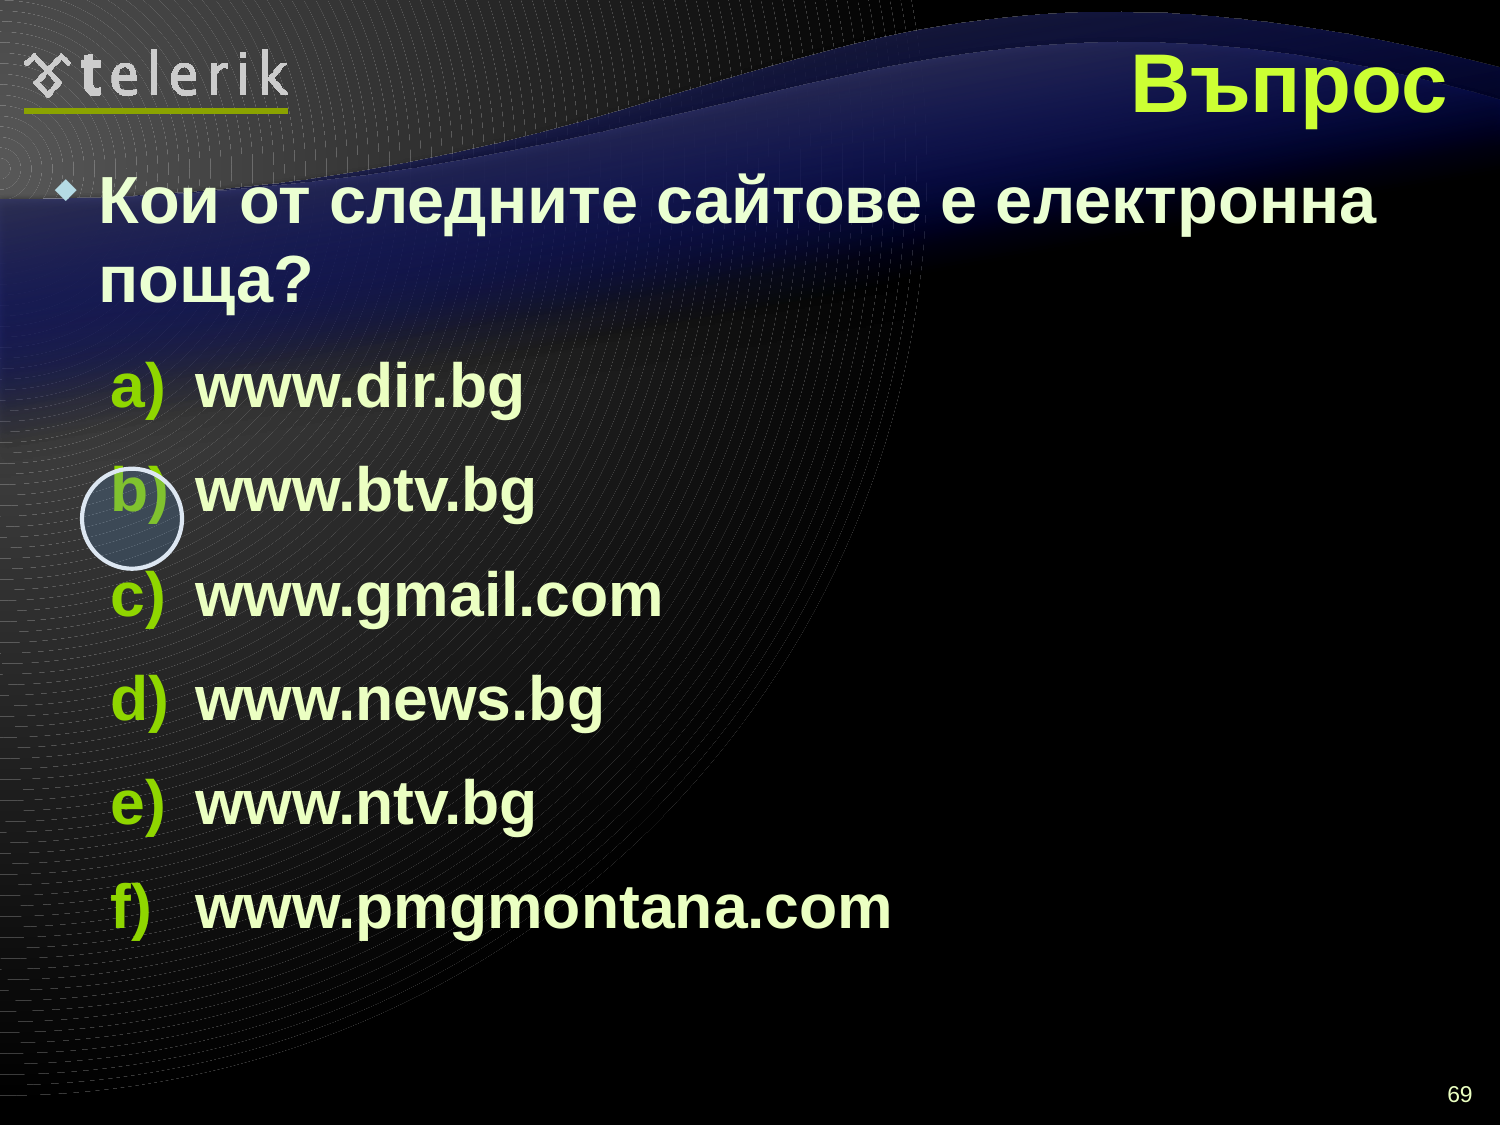

# Въпрос
Кои от следните сайтове е електронна поща?
www.dir.bg
www.btv.bg
www.gmail.com
www.news.bg
www.ntv.bg
www.pmgmontana.com

69